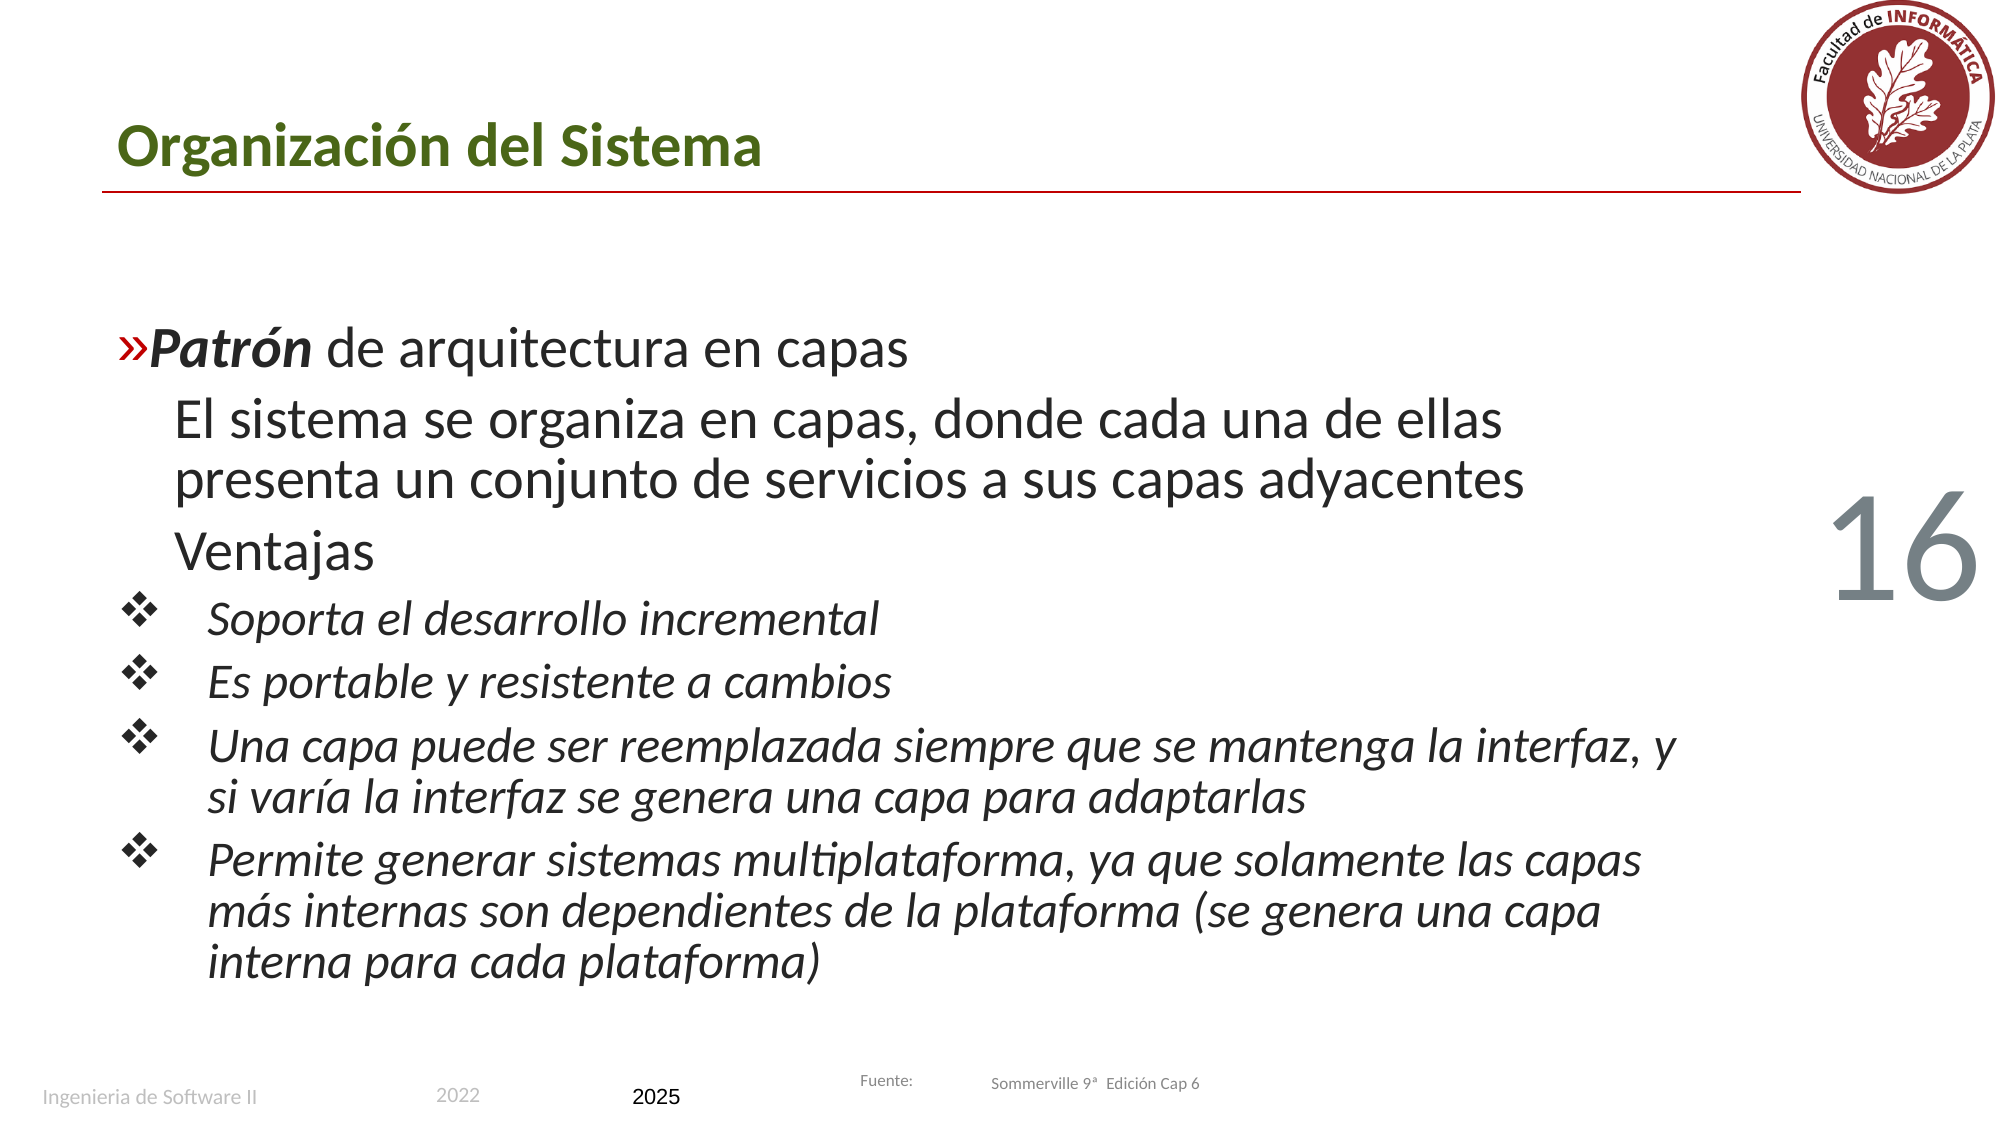

# Organización del Sistema
Patrón de arquitectura en capas
El sistema se organiza en capas, donde cada una de ellas presenta un conjunto de servicios a sus capas adyacentes
Ventajas
Soporta el desarrollo incremental
Es portable y resistente a cambios
Una capa puede ser reemplazada siempre que se mantenga la interfaz, y si varía la interfaz se genera una capa para adaptarlas
Permite generar sistemas multiplataforma, ya que solamente las capas más internas son dependientes de la plataforma (se genera una capa interna para cada plataforma)
16
Sommerville 9ª  Edición Cap 6

2022
Ingenieria de Software II